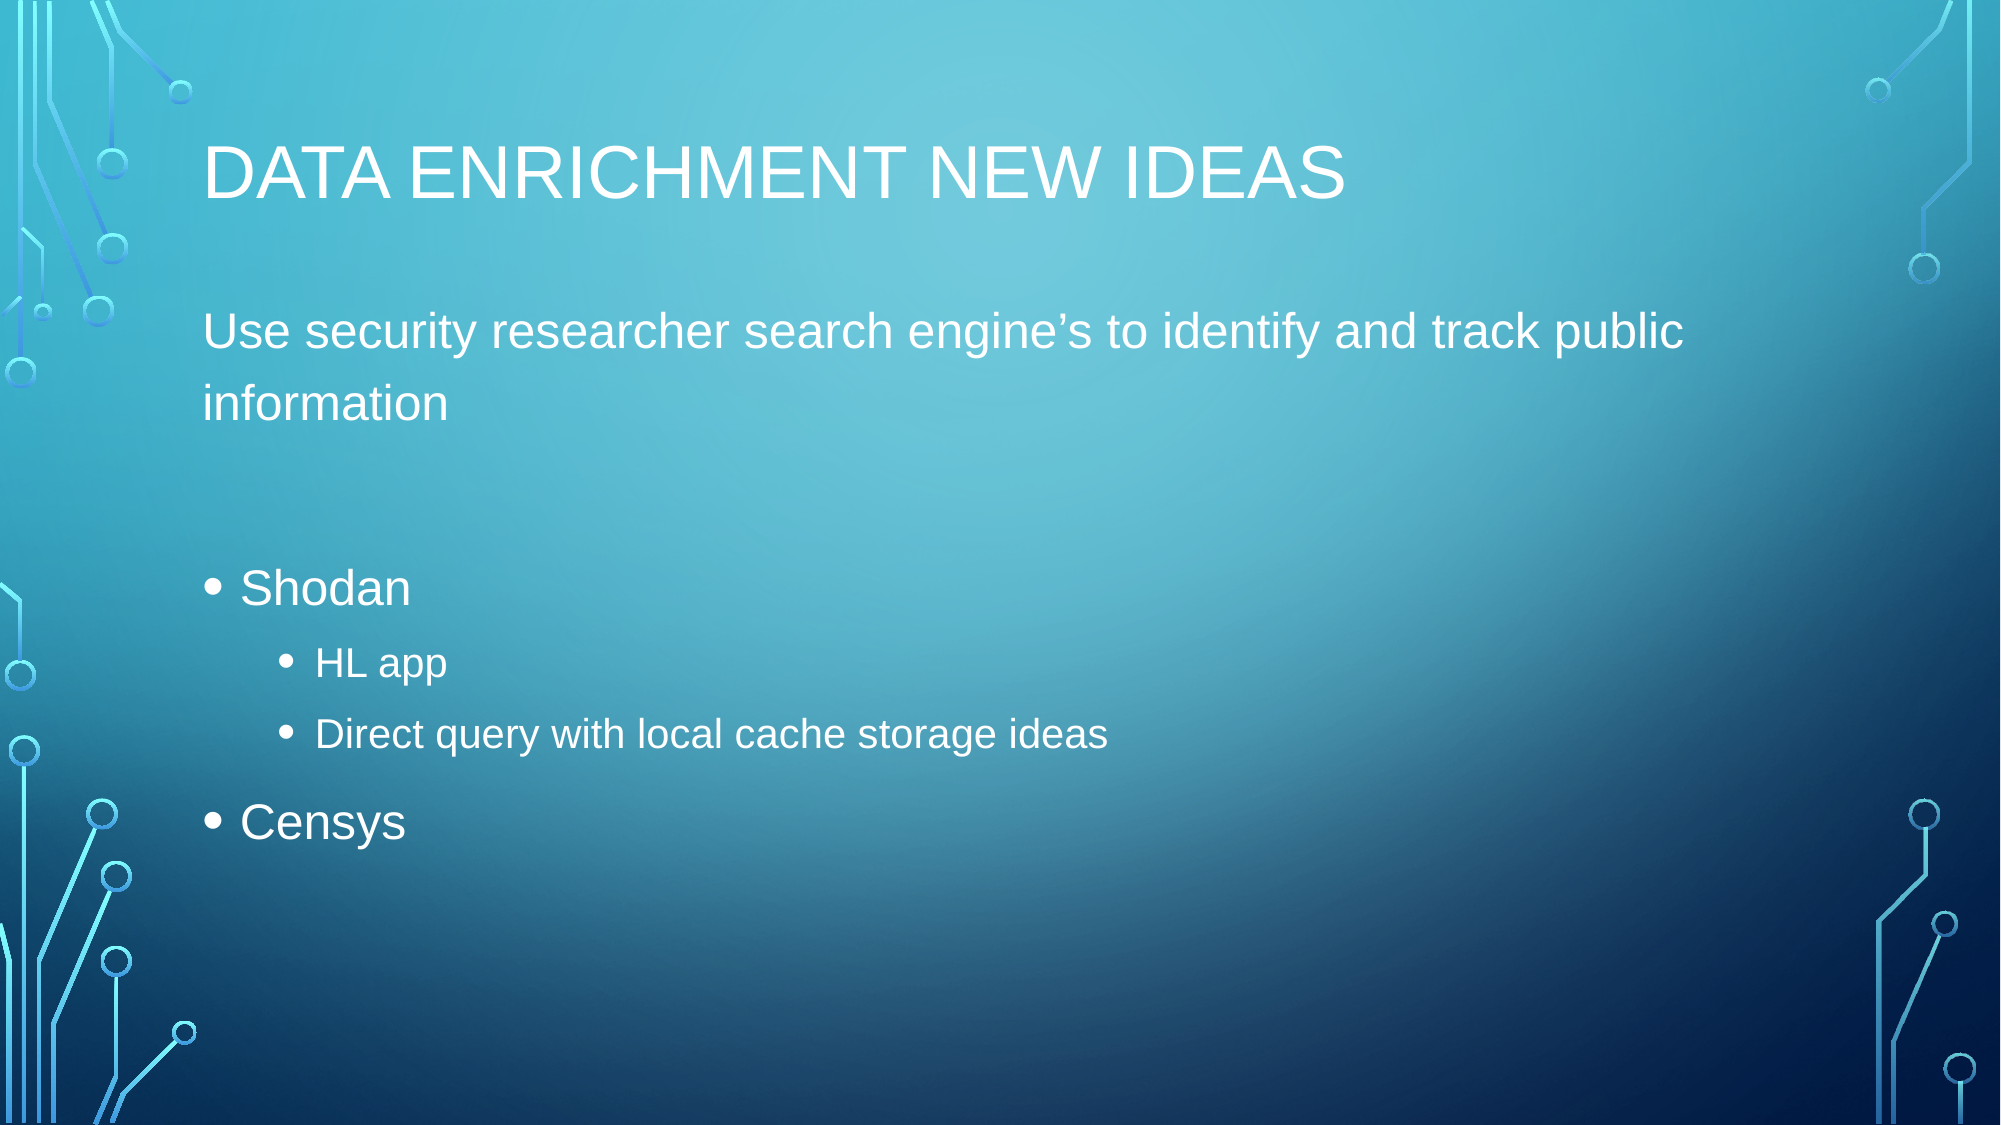

# Data Enrichment New ideas
Use security researcher search engine’s to identify and track public information

Shodan
HL app
Direct query with local cache storage ideas
Censys